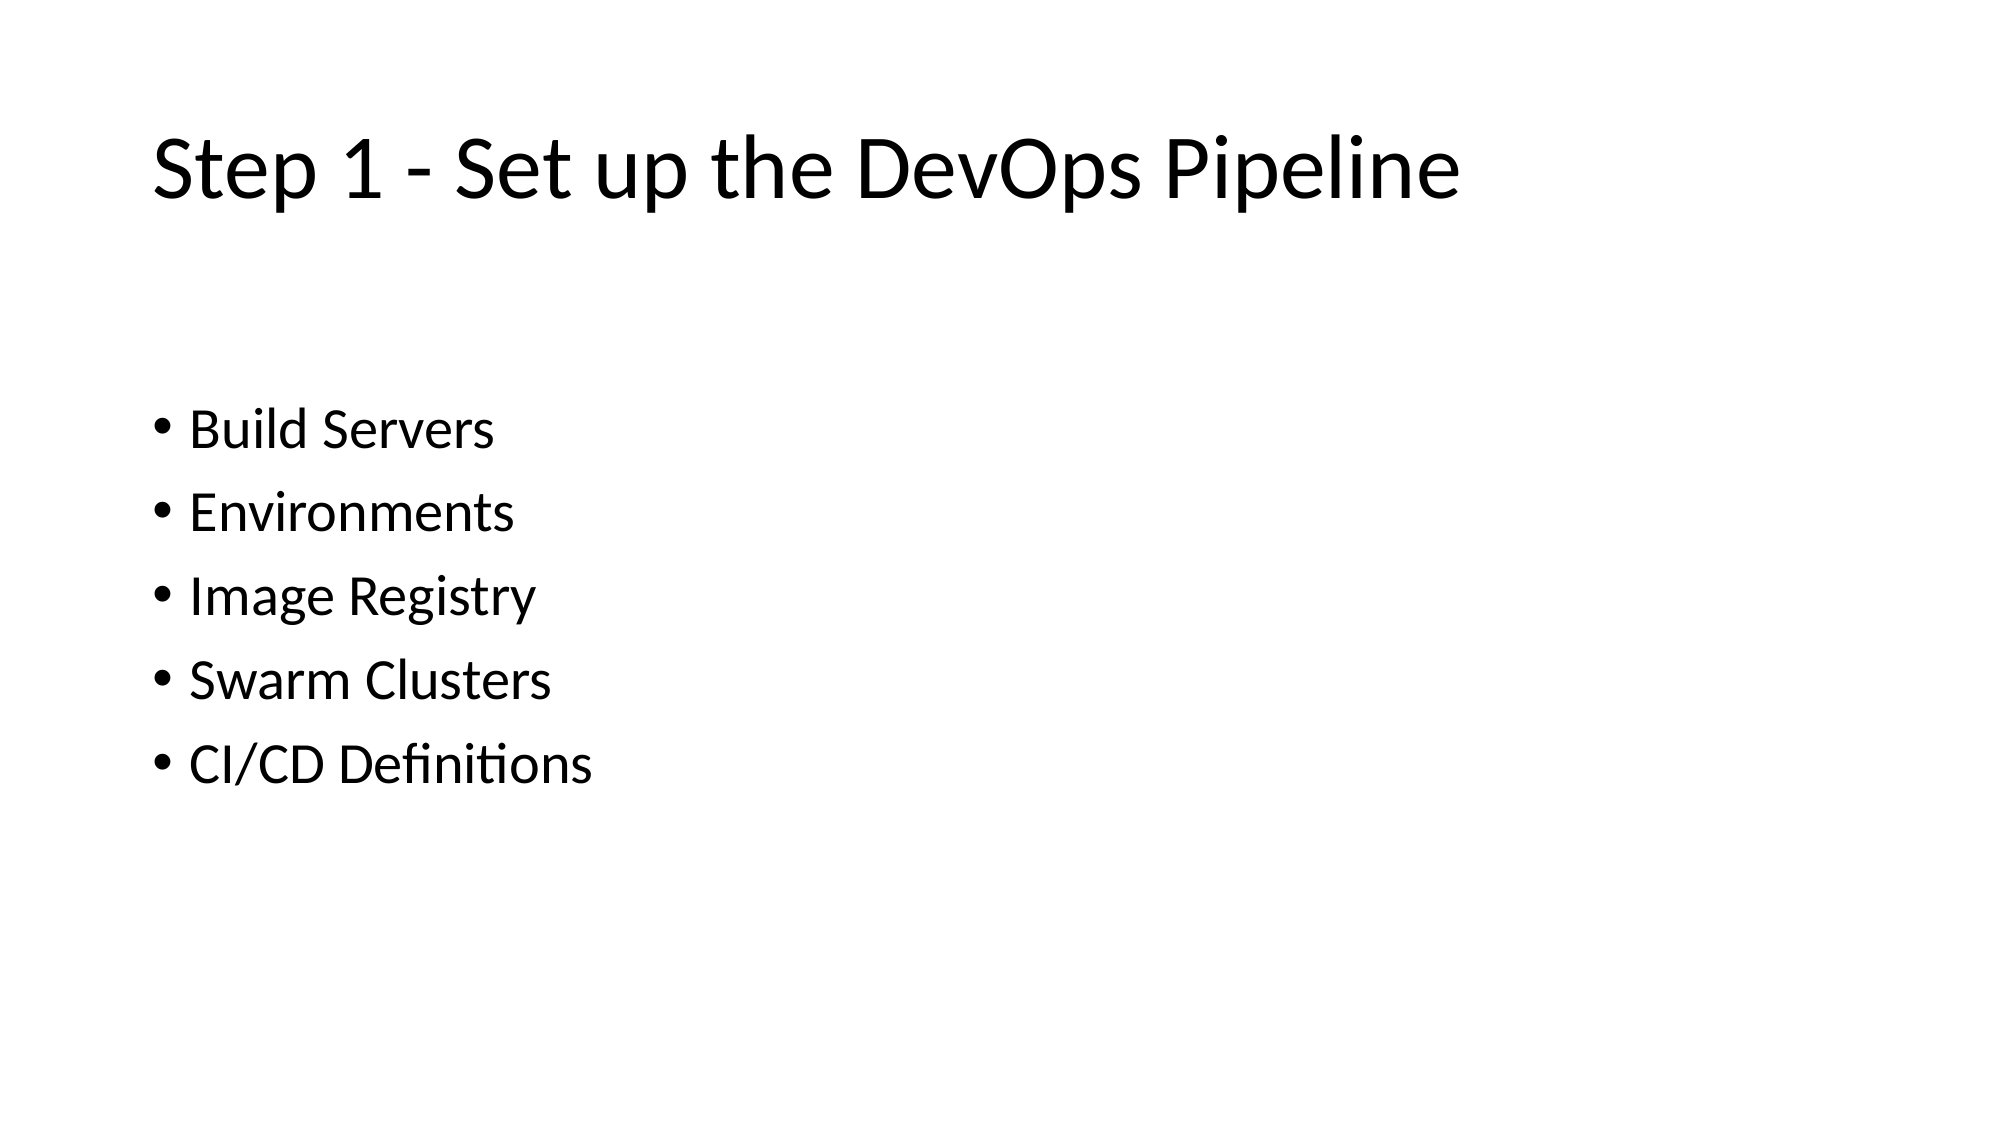

# Step 1 - Set up the DevOps Pipeline

Build Servers
Environments
Image Registry
Swarm Clusters
CI/CD Definitions